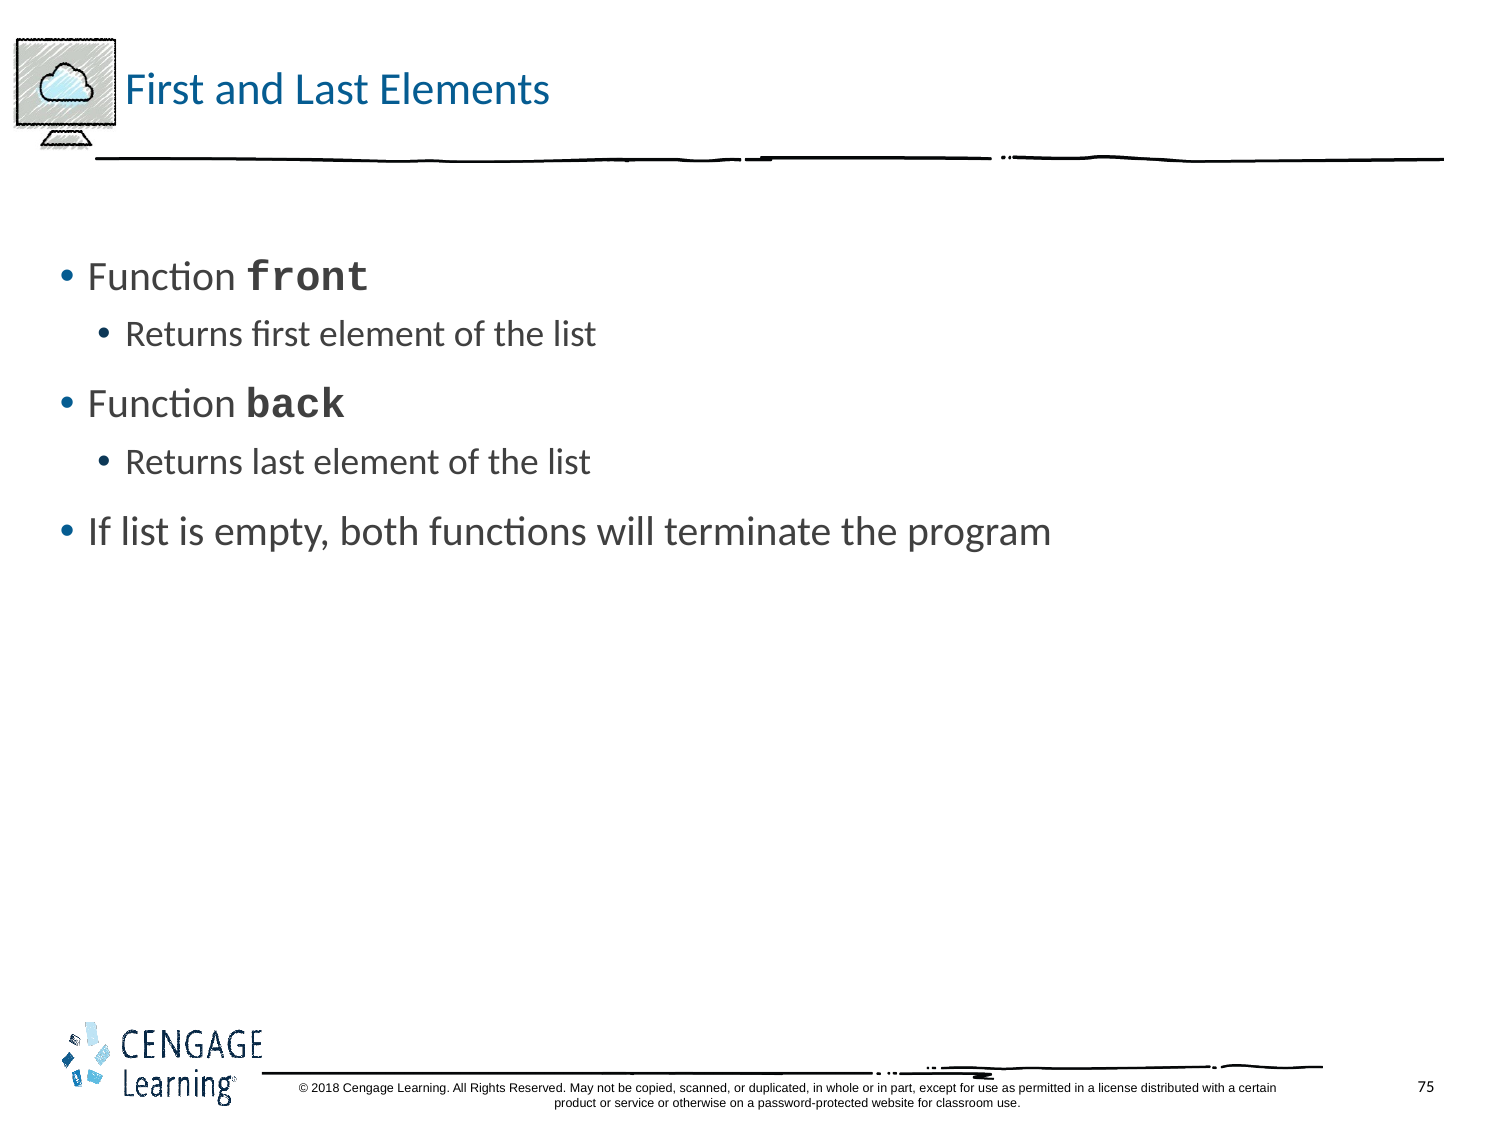

# First and Last Elements
Function front
Returns first element of the list
Function back
Returns last element of the list
If list is empty, both functions will terminate the program